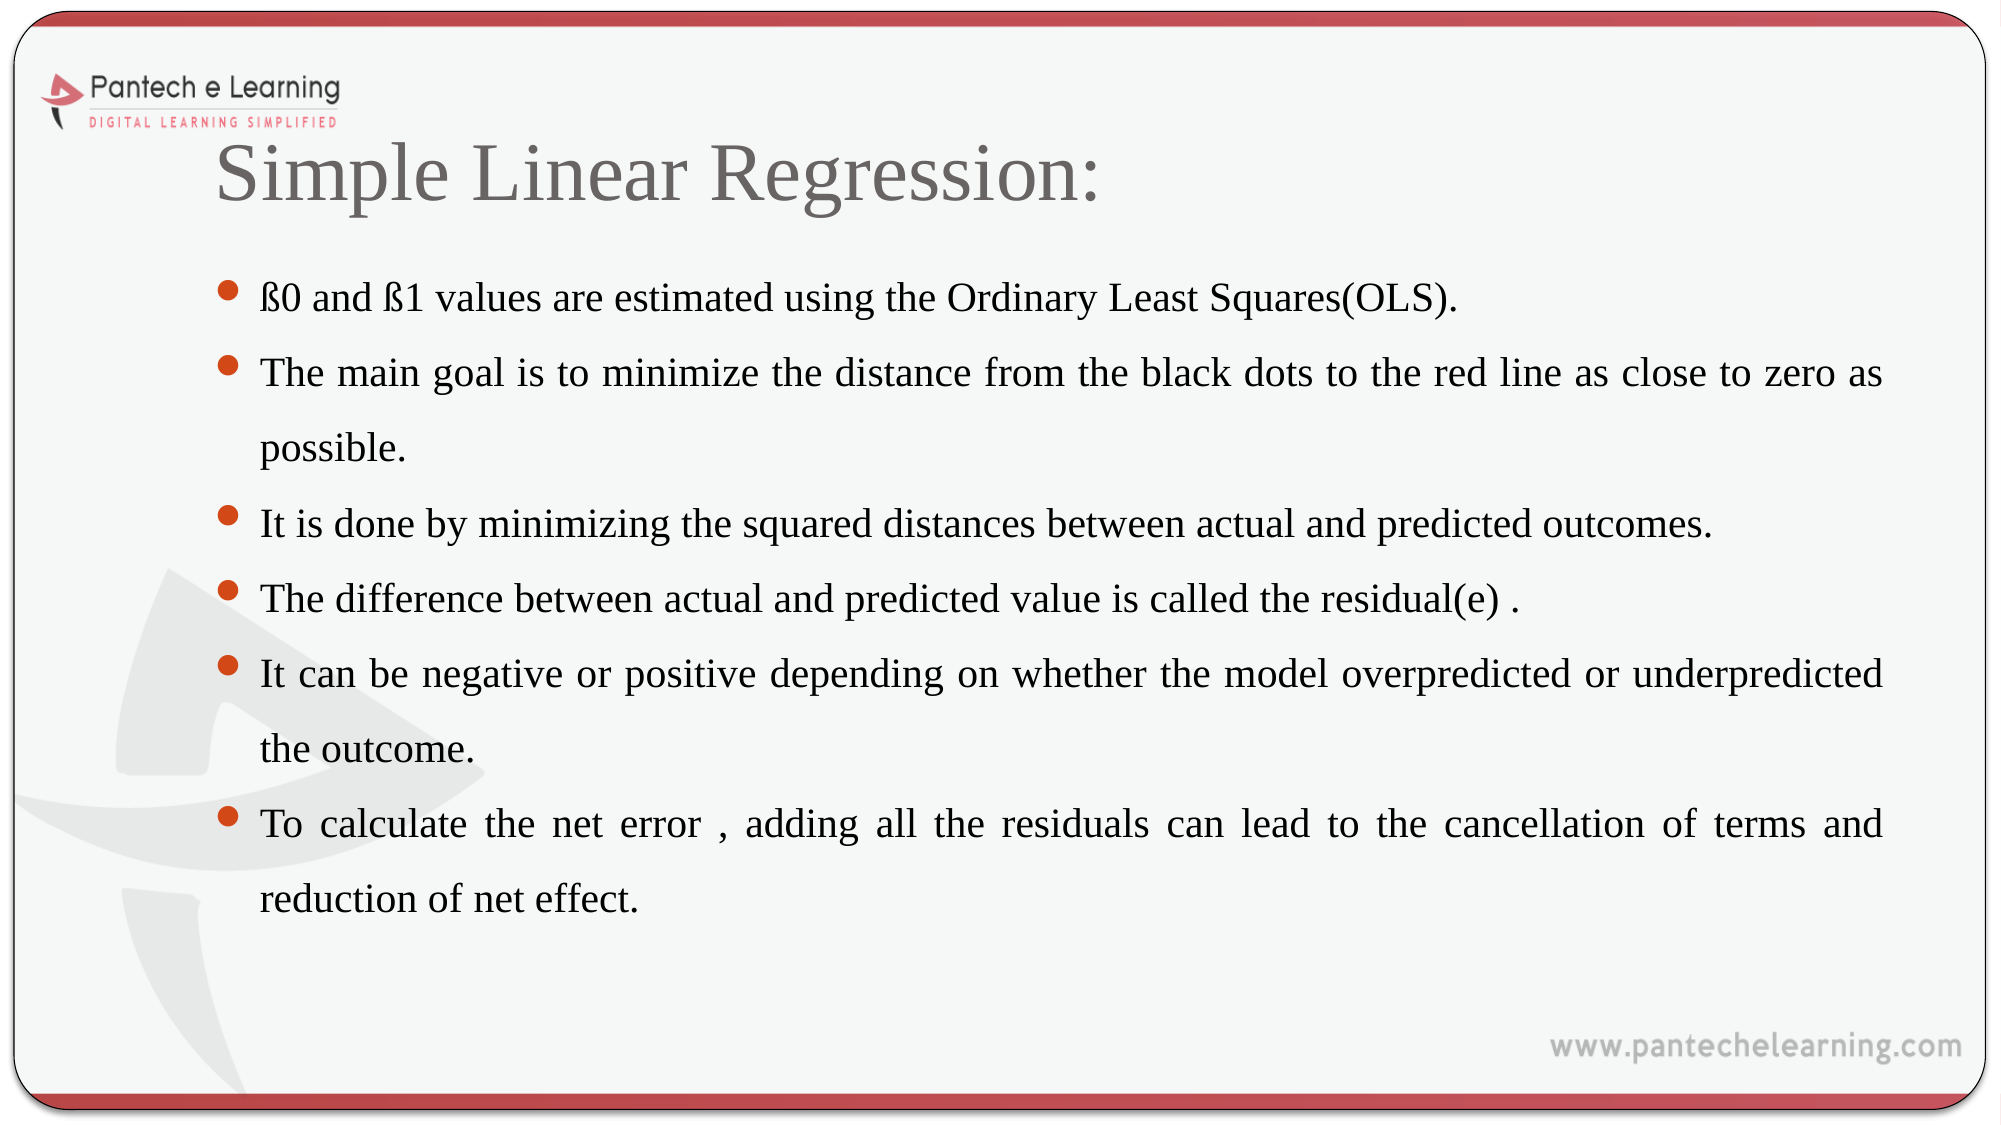

# Simple Linear Regression:
ß0 and ß1 values are estimated using the Ordinary Least Squares(OLS).
The main goal is to minimize the distance from the black dots to the red line as close to zero as possible.
It is done by minimizing the squared distances between actual and predicted outcomes.
The difference between actual and predicted value is called the residual(e) .
It can be negative or positive depending on whether the model overpredicted or underpredicted the outcome.
To calculate the net error , adding all the residuals can lead to the cancellation of terms and reduction of net effect.